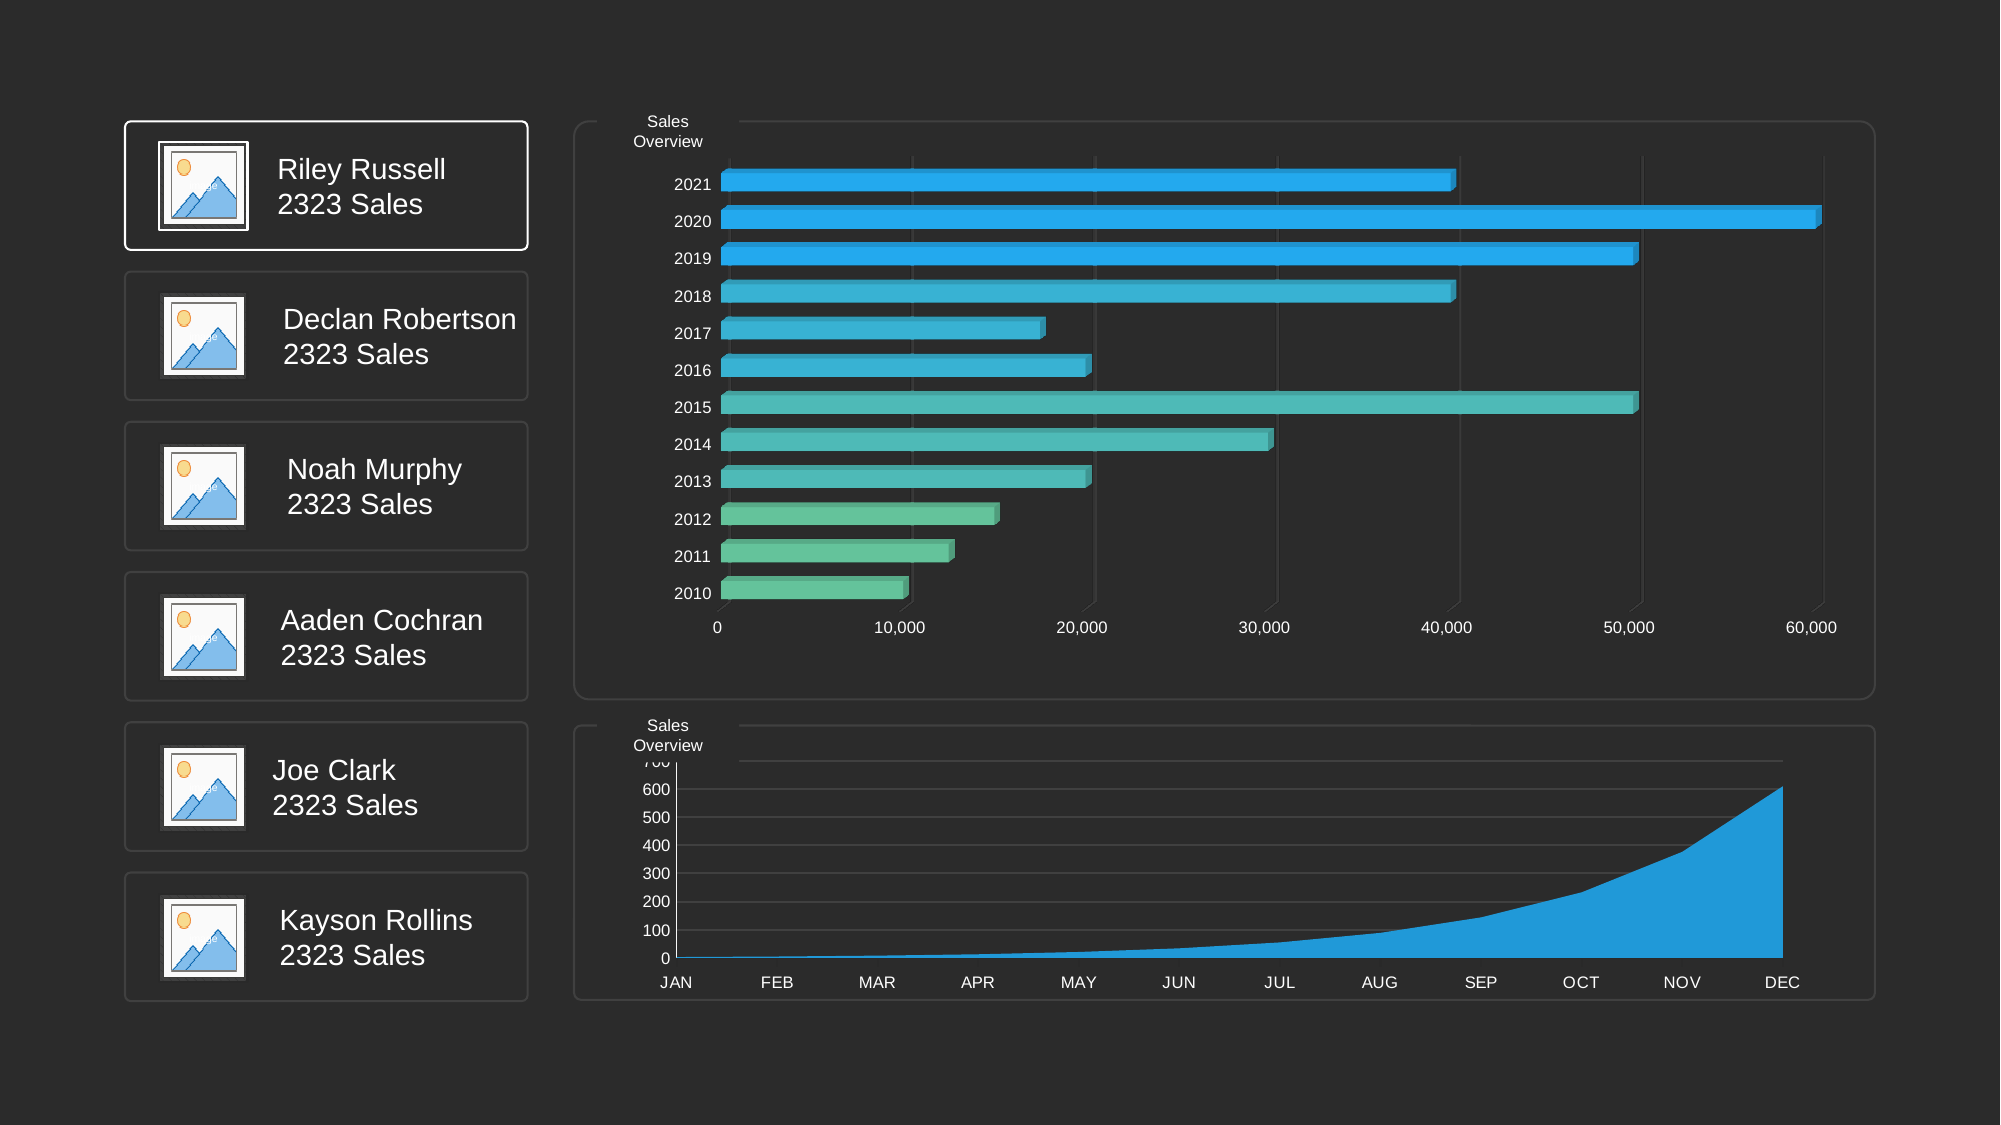

Sales Overview

[unsupported chart]

Riley Russell
2323 Sales

Declan Robertson
2323 Sales

Noah Murphy
2323 Sales

Aaden Cochran
2323 Sales

Sales Overview

Joe Clark
2323 Sales

### Chart

| Category | Revenue | COGS | Profit |
|---|---|---|---|
| JAN | 3.0 | 0.0 | 0.0 |
| FEB | 5.0 | 2.0 | 1.0 |
| MAR | 8.0 | 3.0 | 2.0 |
| APR | 13.0 | 5.0 | 3.0 |
| MAY | 21.0 | 8.0 | 5.0 |
| JUN | 34.0 | 13.0 | 8.0 |
| JUL | 55.0 | 21.0 | 13.0 |
| AUG | 89.0 | 34.0 | 21.0 |
| SEP | 144.0 | 55.0 | 34.0 |
| OCT | 233.0 | 89.0 | 55.0 |
| NOV | 377.0 | 144.0 | 89.0 |
| DEC | 610.0 | 233.0 | 144.0 |
Kayson Rollins
2323 Sales